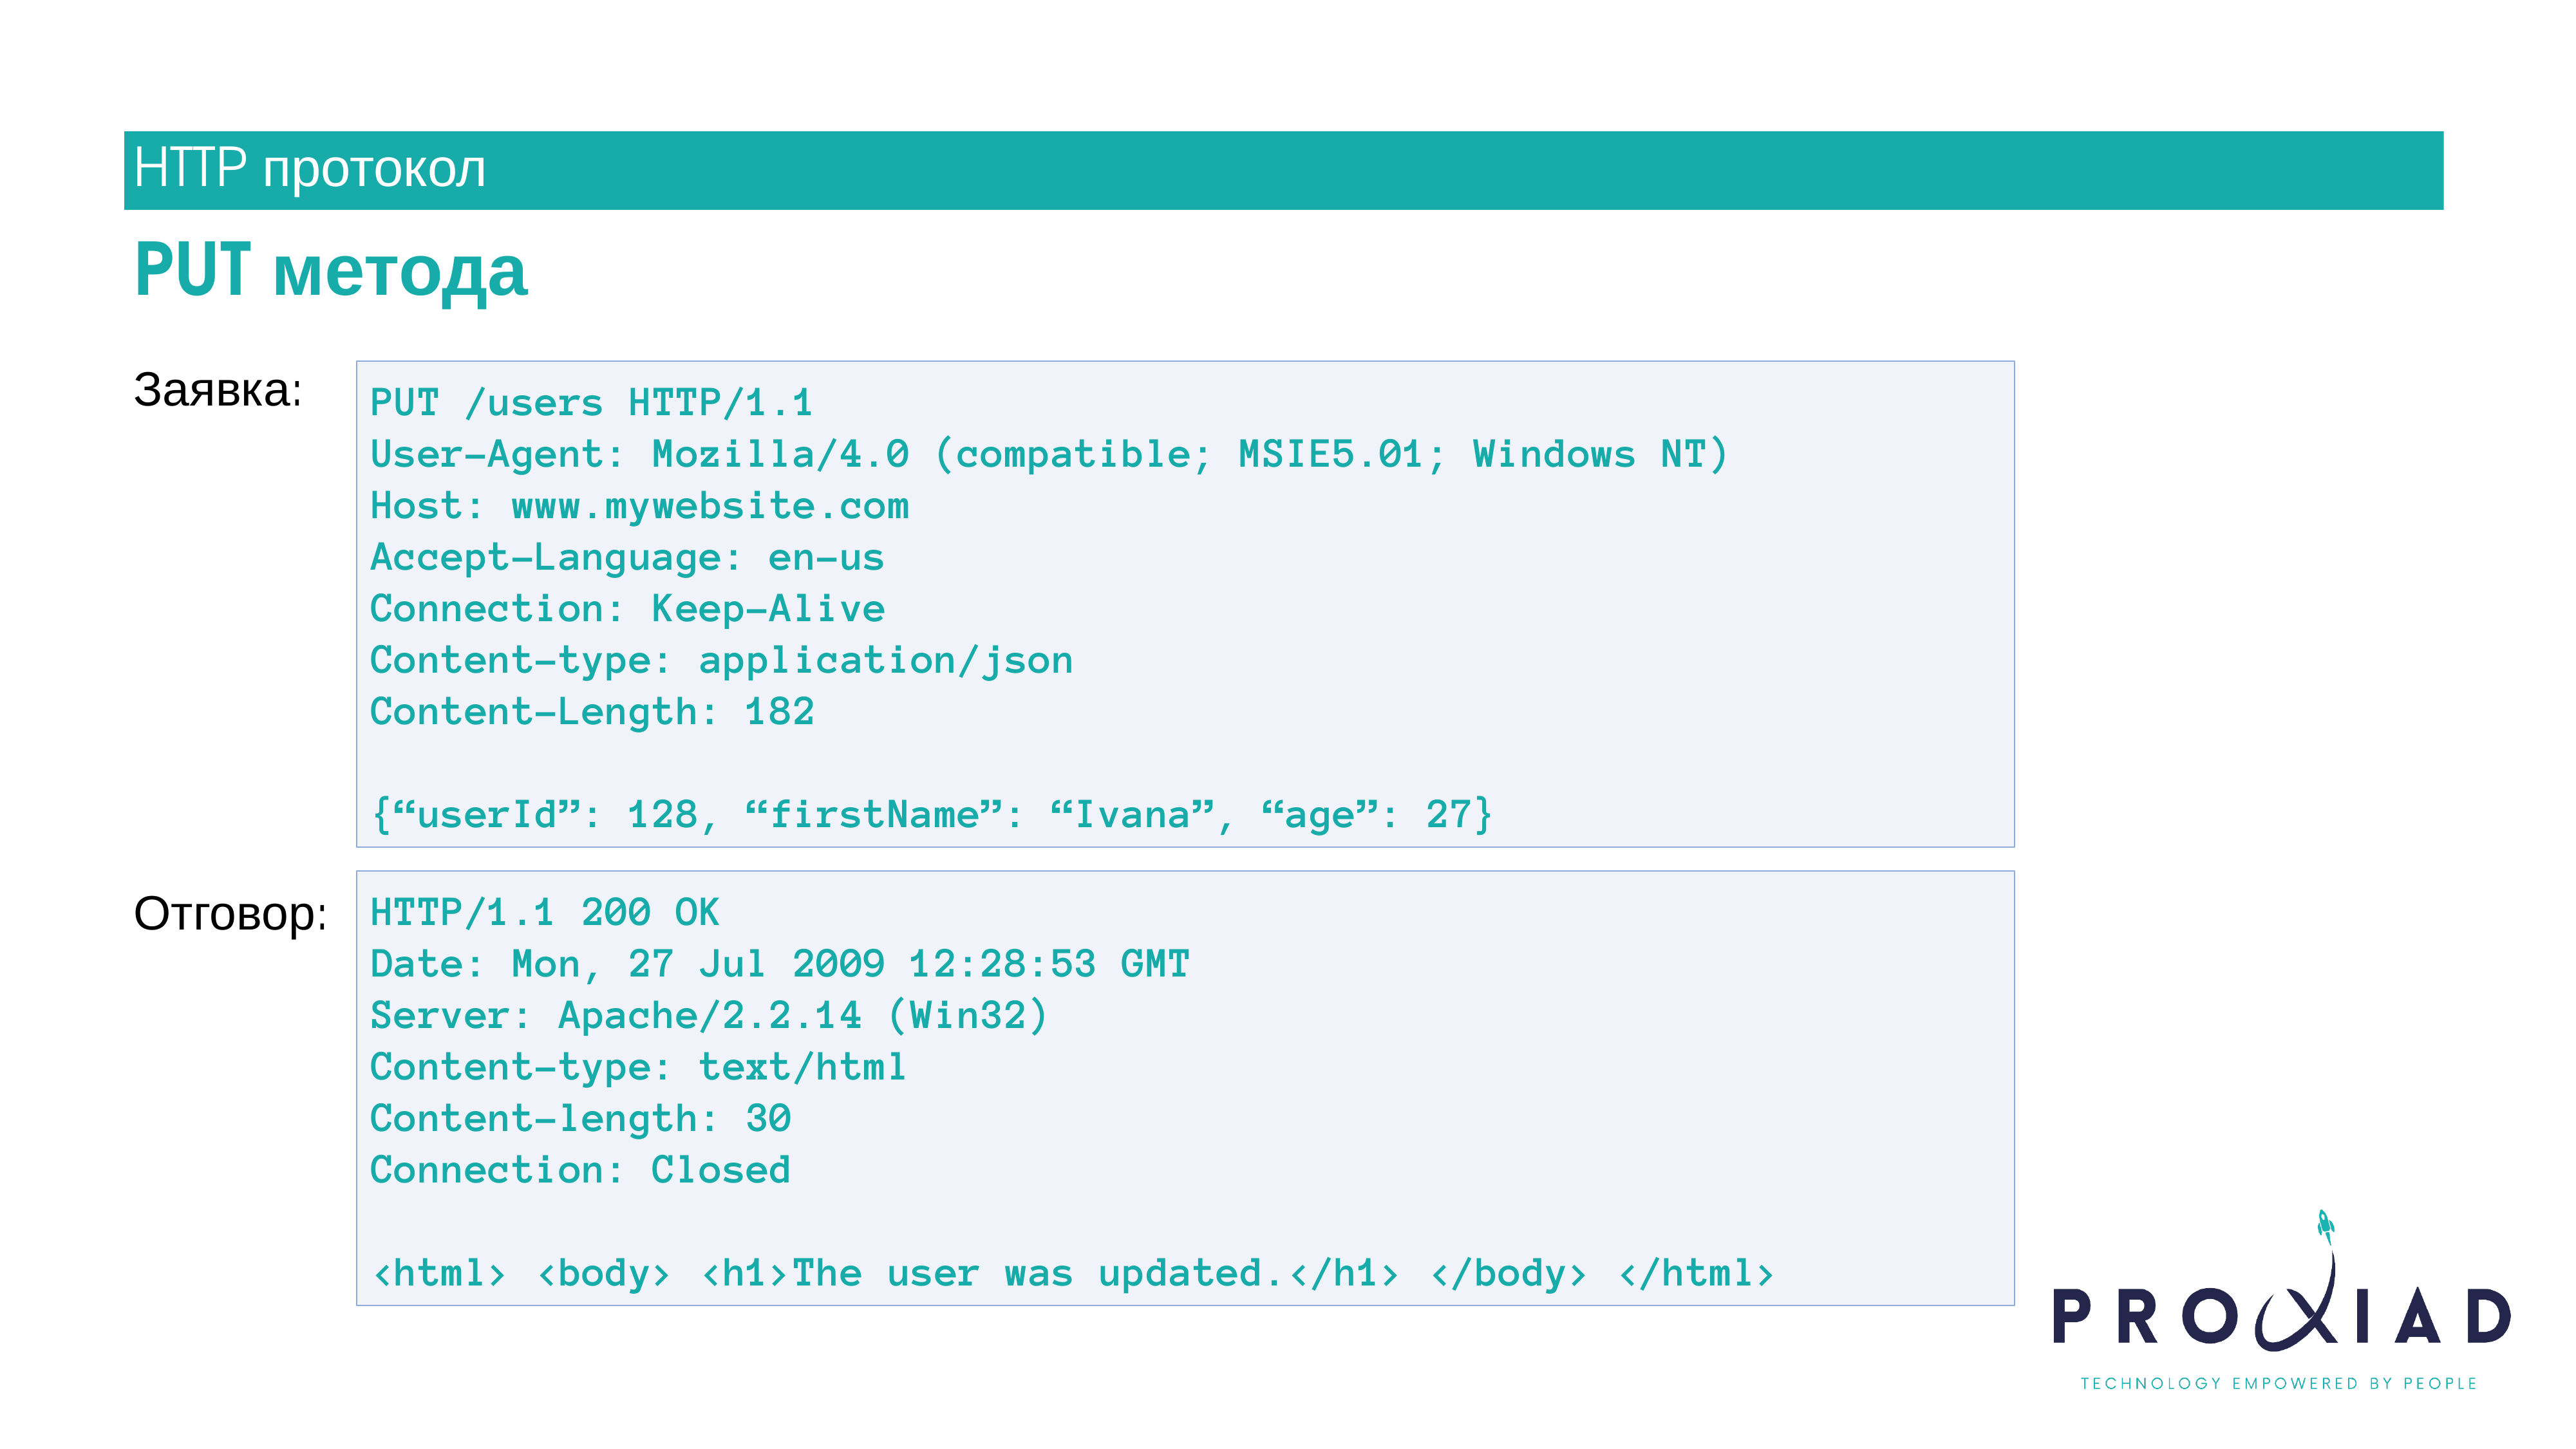

HTTP протокол
PUT метода
Заявка:

Отговор:
PUT /users HTTP/1.1
User-Agent: Mozilla/4.0 (compatible; MSIE5.01; Windows NT)
Host: www.mywebsite.com
Accept-Language: en-us
Connection: Keep-Alive
Content-type: application/json
Content-Length: 182

{“userId”: 128, “firstName”: “Ivana”, “age”: 27}
HTTP/1.1 200 OK
Date: Mon, 27 Jul 2009 12:28:53 GMT
Server: Apache/2.2.14 (Win32)
Content-type: text/html
Content-length: 30
Connection: Closed

<html> <body> <h1>The user was updated.</h1> </body> </html>